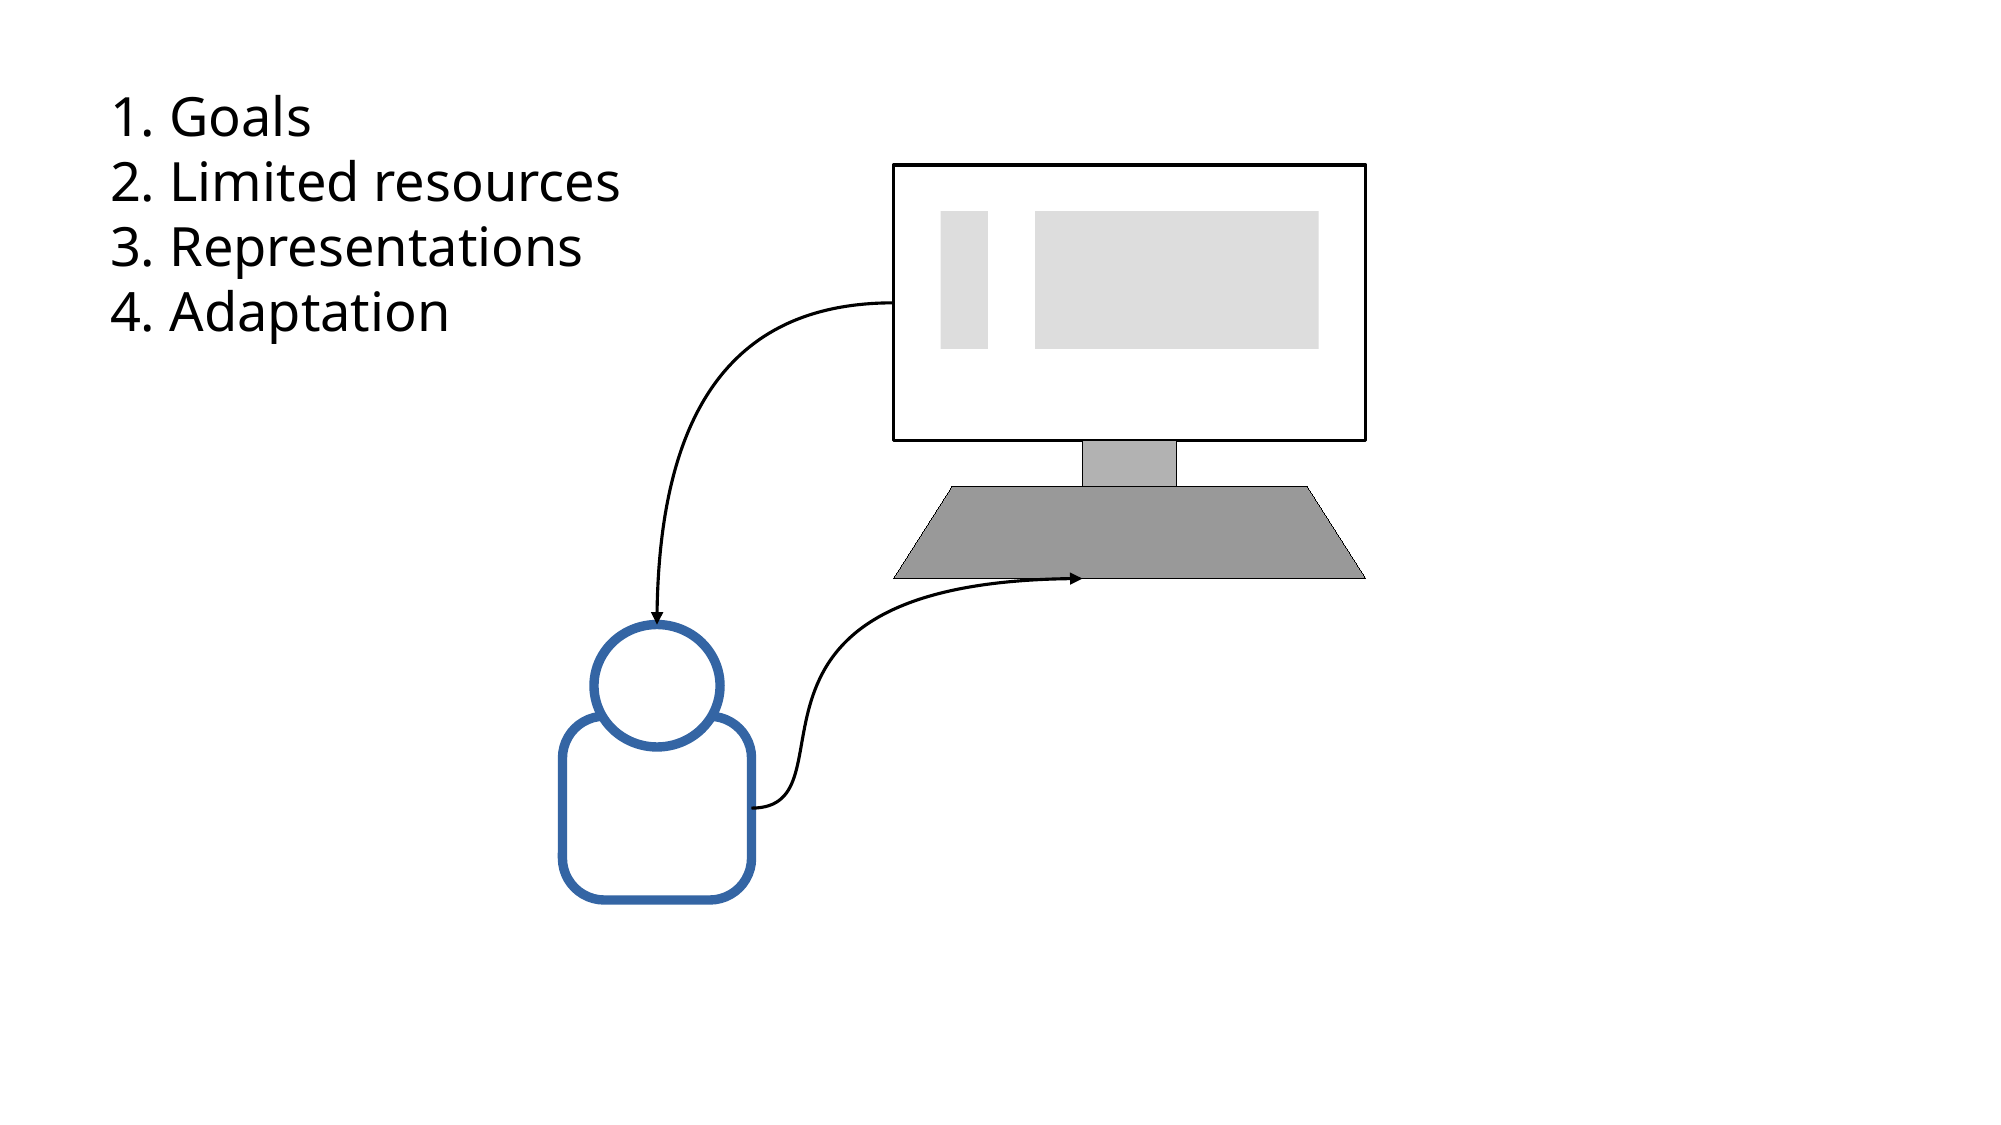

1. Goals
2. Limited resources
3. Representations
4. Adaptation